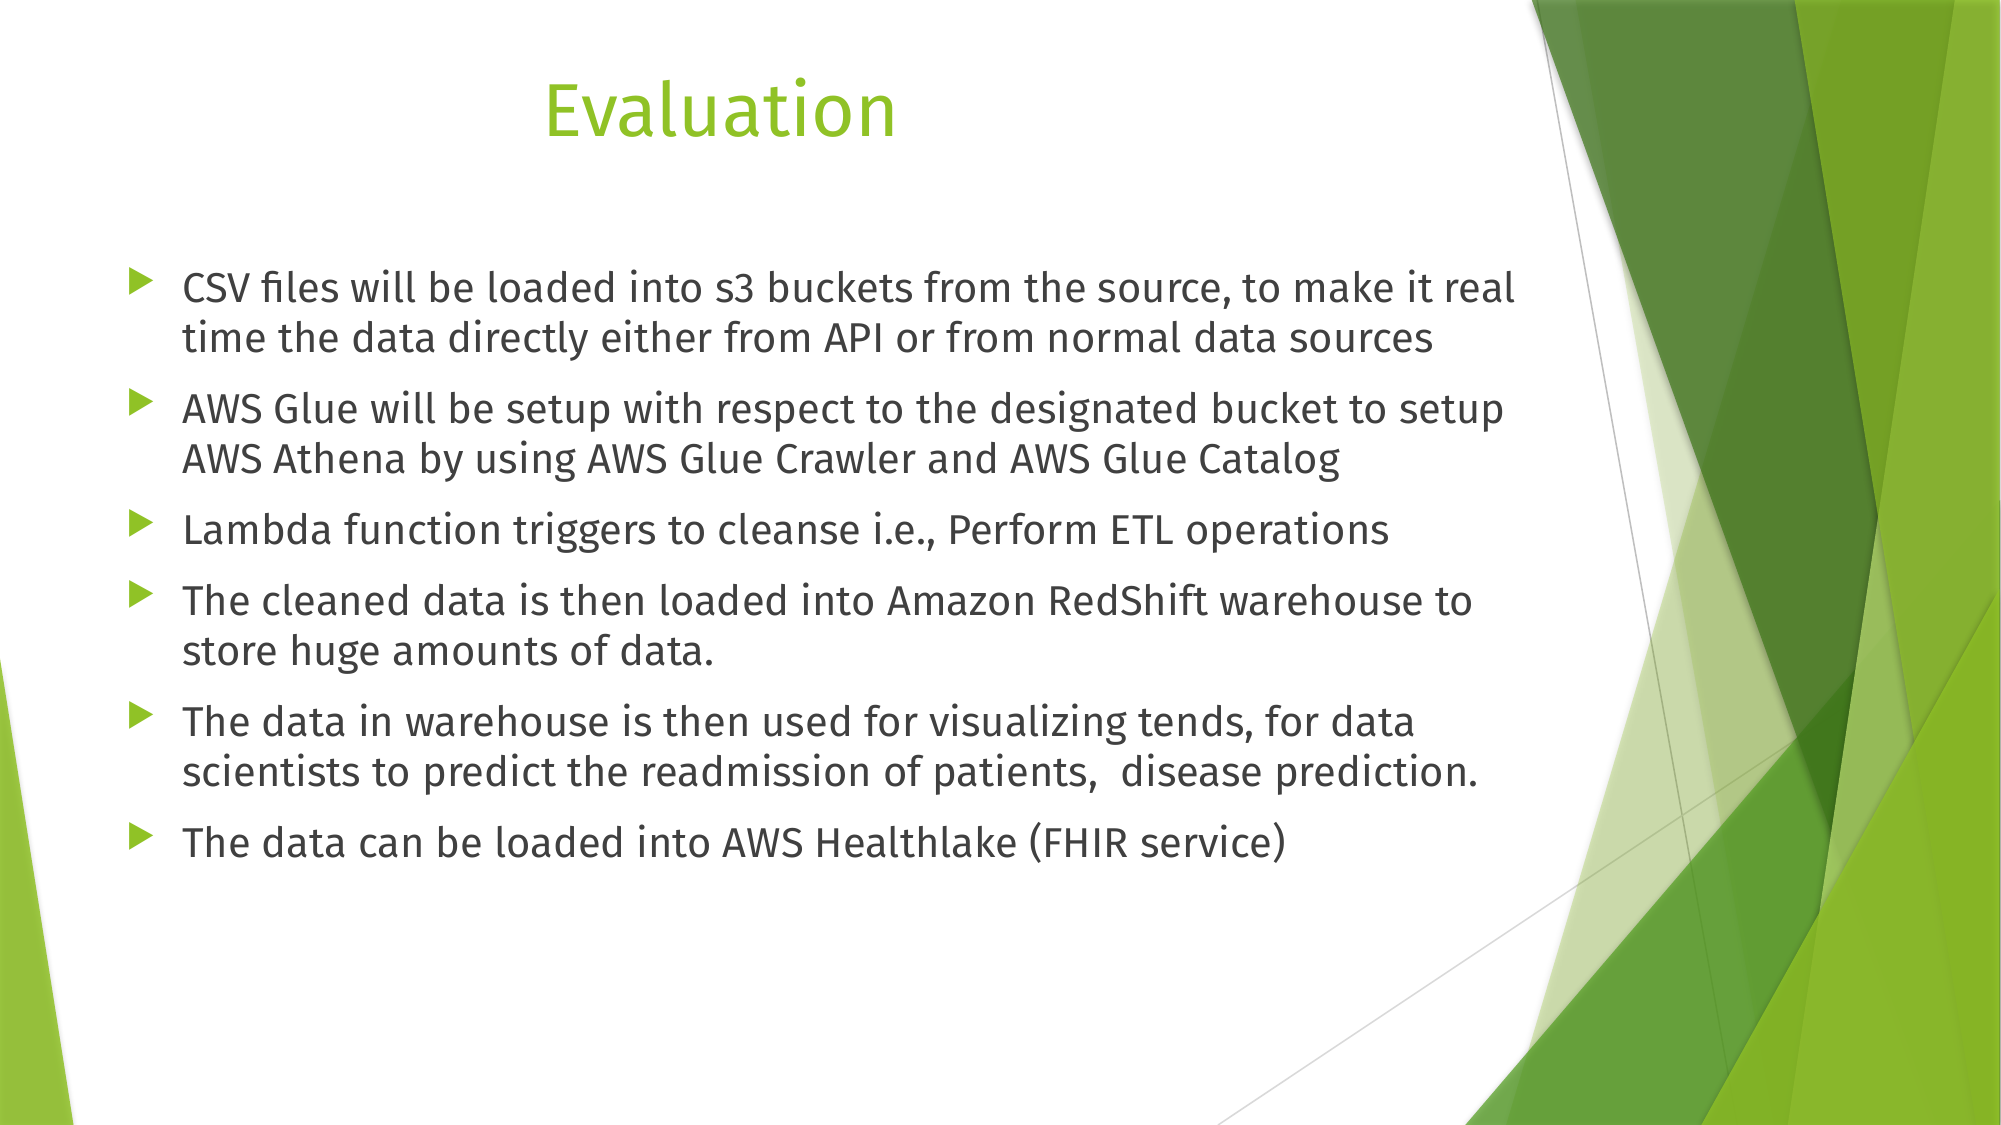

# Evaluation
CSV files will be loaded into s3 buckets from the source, to make it real time the data directly either from API or from normal data sources
AWS Glue will be setup with respect to the designated bucket to setup AWS Athena by using AWS Glue Crawler and AWS Glue Catalog
Lambda function triggers to cleanse i.e., Perform ETL operations
The cleaned data is then loaded into Amazon RedShift warehouse to store huge amounts of data.
The data in warehouse is then used for visualizing tends, for data scientists to predict the readmission of patients,  disease prediction.
The data can be loaded into AWS Healthlake (FHIR service)